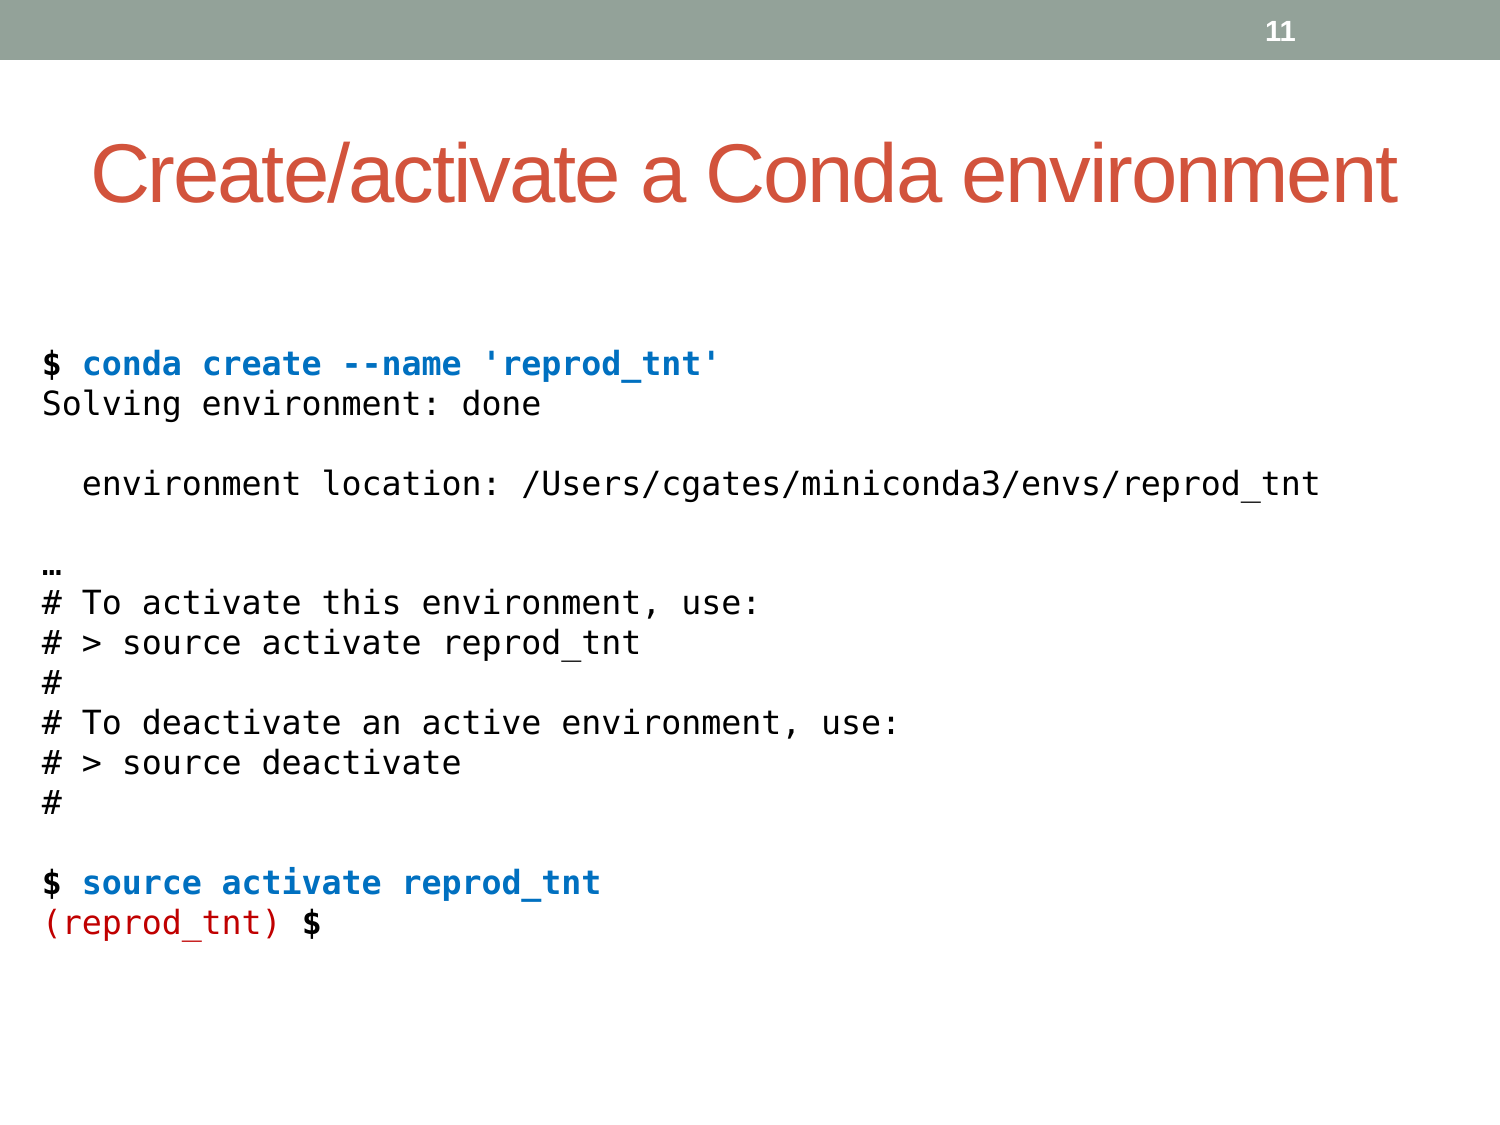

11
# Create/activate a Conda environment
$ conda create --name 'reprod_tnt'
Solving environment: done

  environment location: /Users/cgates/miniconda3/envs/reprod_tnt
…
# To activate this environment, use:
# > source activate reprod_tnt
#
# To deactivate an active environment, use:
# > source deactivate
#
$ source activate reprod_tnt
(reprod_tnt) $